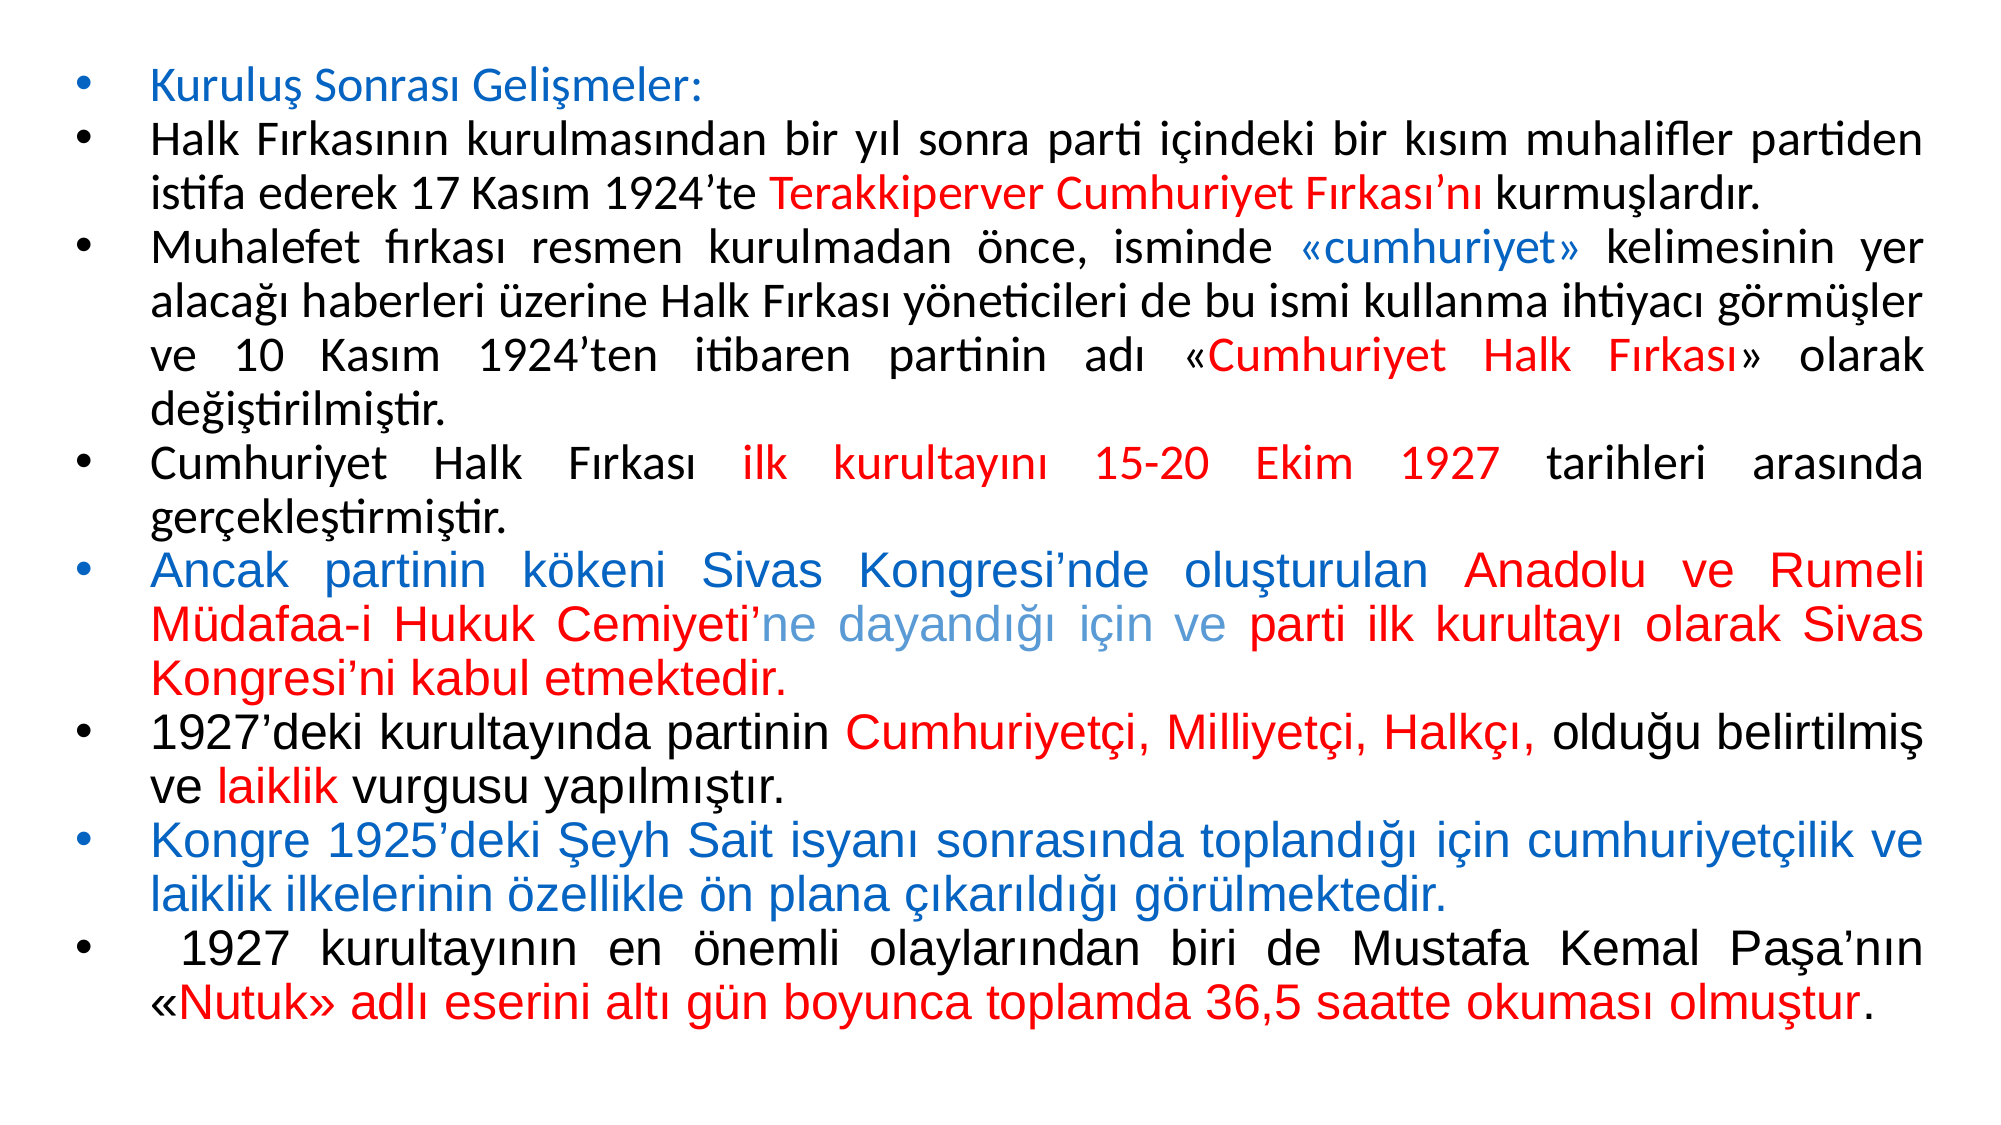

Kuruluş Sonrası Gelişmeler:
Halk Fırkasının kurulmasından bir yıl sonra parti içindeki bir kısım muhalifler partiden istifa ederek 17 Kasım 1924’te Terakkiperver Cumhuriyet Fırkası’nı kurmuşlardır.
Muhalefet fırkası resmen kurulmadan önce, isminde «cumhuriyet» kelimesinin yer alacağı haberleri üzerine Halk Fırkası yöneticileri de bu ismi kullanma ihtiyacı görmüşler ve 10 Kasım 1924’ten itibaren partinin adı «Cumhuriyet Halk Fırkası» olarak değiştirilmiştir.
Cumhuriyet Halk Fırkası ilk kurultayını 15-20 Ekim 1927 tarihleri arasında gerçekleştirmiştir.
Ancak partinin kökeni Sivas Kongresi’nde oluşturulan Anadolu ve Rumeli Müdafaa-i Hukuk Cemiyeti’ne dayandığı için ve parti ilk kurultayı olarak Sivas Kongresi’ni kabul etmektedir.
1927’deki kurultayında partinin Cumhuriyetçi, Milliyetçi, Halkçı, olduğu belirtilmiş ve laiklik vurgusu yapılmıştır.
Kongre 1925’deki Şeyh Sait isyanı sonrasında toplandığı için cumhuriyetçilik ve laiklik ilkelerinin özellikle ön plana çıkarıldığı görülmektedir.
 1927 kurultayının en önemli olaylarından biri de Mustafa Kemal Paşa’nın «Nutuk» adlı eserini altı gün boyunca toplamda 36,5 saatte okuması olmuştur.